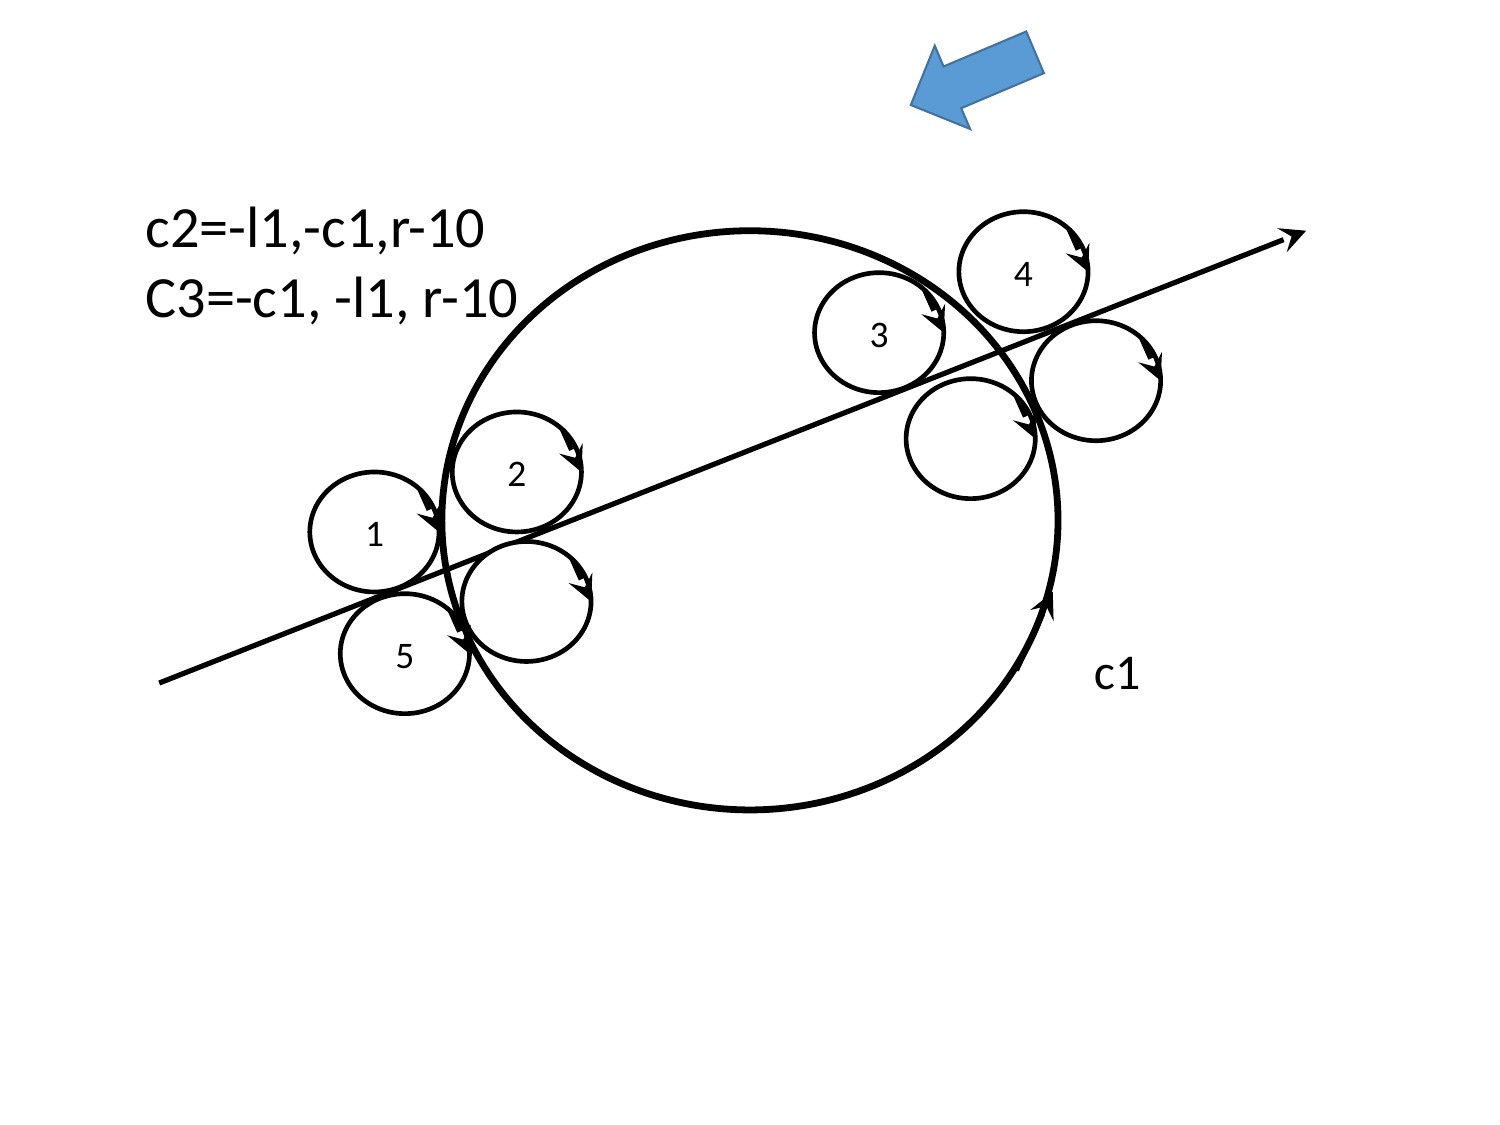

c2=-l1,-c1,r-10
C3=-c1, -l1, r-10
4

3

2
1

5
c1